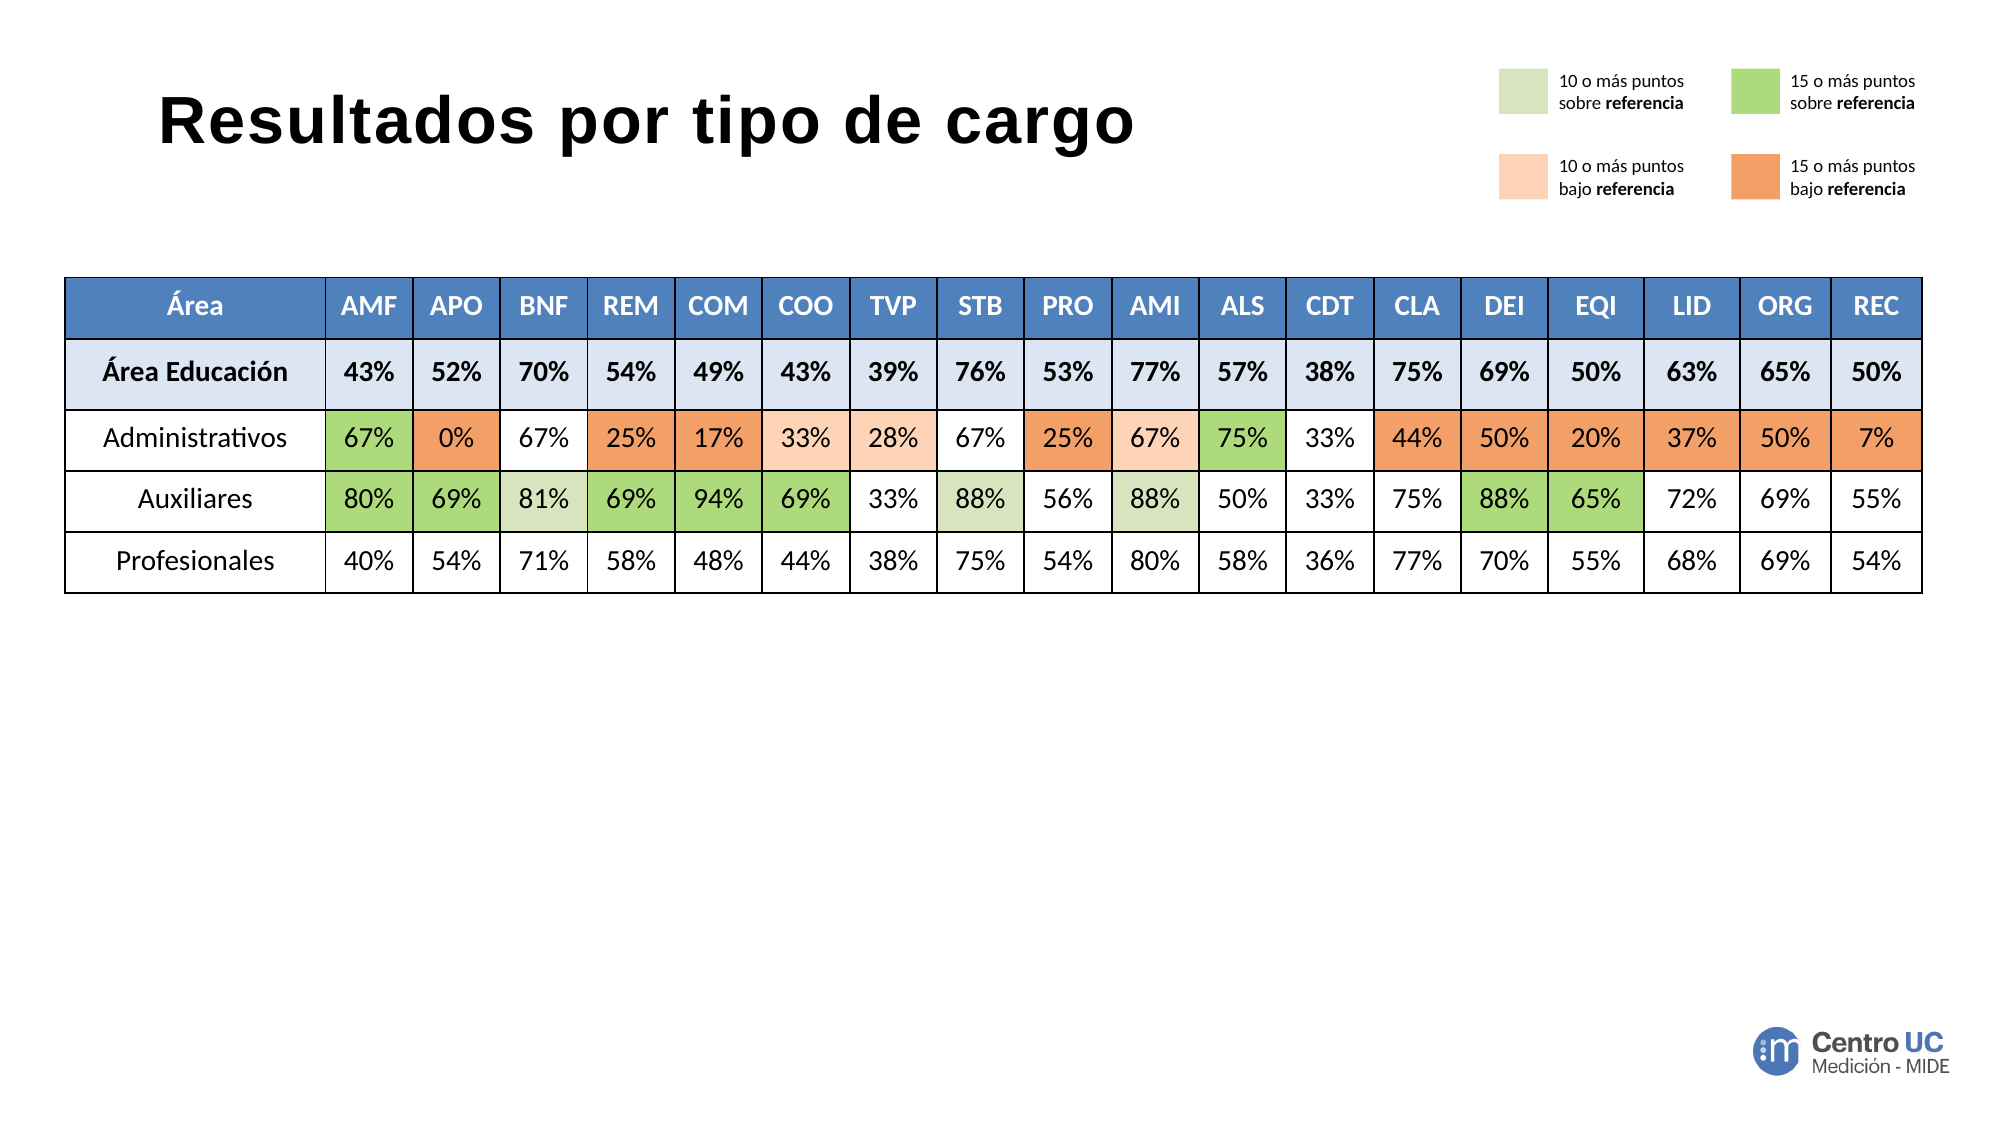

# Resultados por tipo de cargo
10 o más puntos sobre referencia
15 o más puntos sobre referencia

10 o más puntos bajo referencia
15 o más puntos bajo referencia

| Área | AMF | APO | BNF | REM | COM | COO | TVP | STB | PRO | AMI | ALS | CDT | CLA | DEI | EQI | LID | ORG | REC |
| --- | --- | --- | --- | --- | --- | --- | --- | --- | --- | --- | --- | --- | --- | --- | --- | --- | --- | --- |
| Área Educación | 43% | 52% | 70% | 54% | 49% | 43% | 39% | 76% | 53% | 77% | 57% | 38% | 75% | 69% | 50% | 63% | 65% | 50% |
| Administrativos | 67% | 0% | 67% | 25% | 17% | 33% | 28% | 67% | 25% | 67% | 75% | 33% | 44% | 50% | 20% | 37% | 50% | 7% |
| Auxiliares | 80% | 69% | 81% | 69% | 94% | 69% | 33% | 88% | 56% | 88% | 50% | 33% | 75% | 88% | 65% | 72% | 69% | 55% |
| Profesionales | 40% | 54% | 71% | 58% | 48% | 44% | 38% | 75% | 54% | 80% | 58% | 36% | 77% | 70% | 55% | 68% | 69% | 54% |